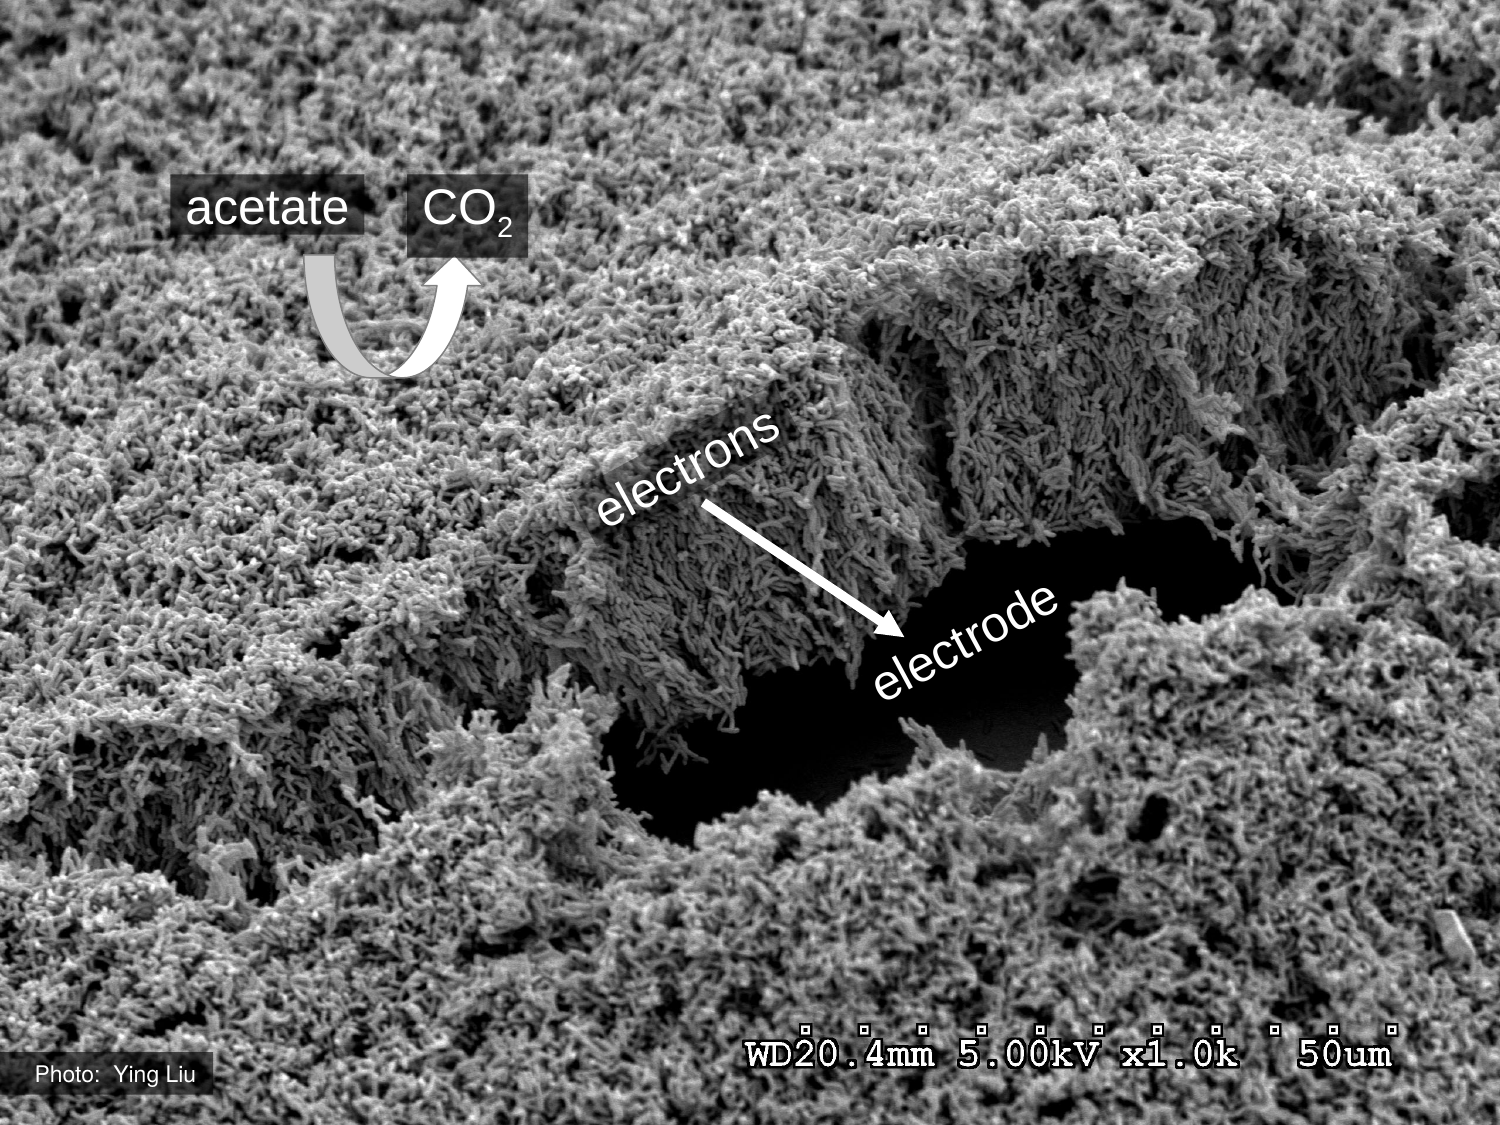

acetate
CO2

electrons
electrode
   Photo:  Ying Liu